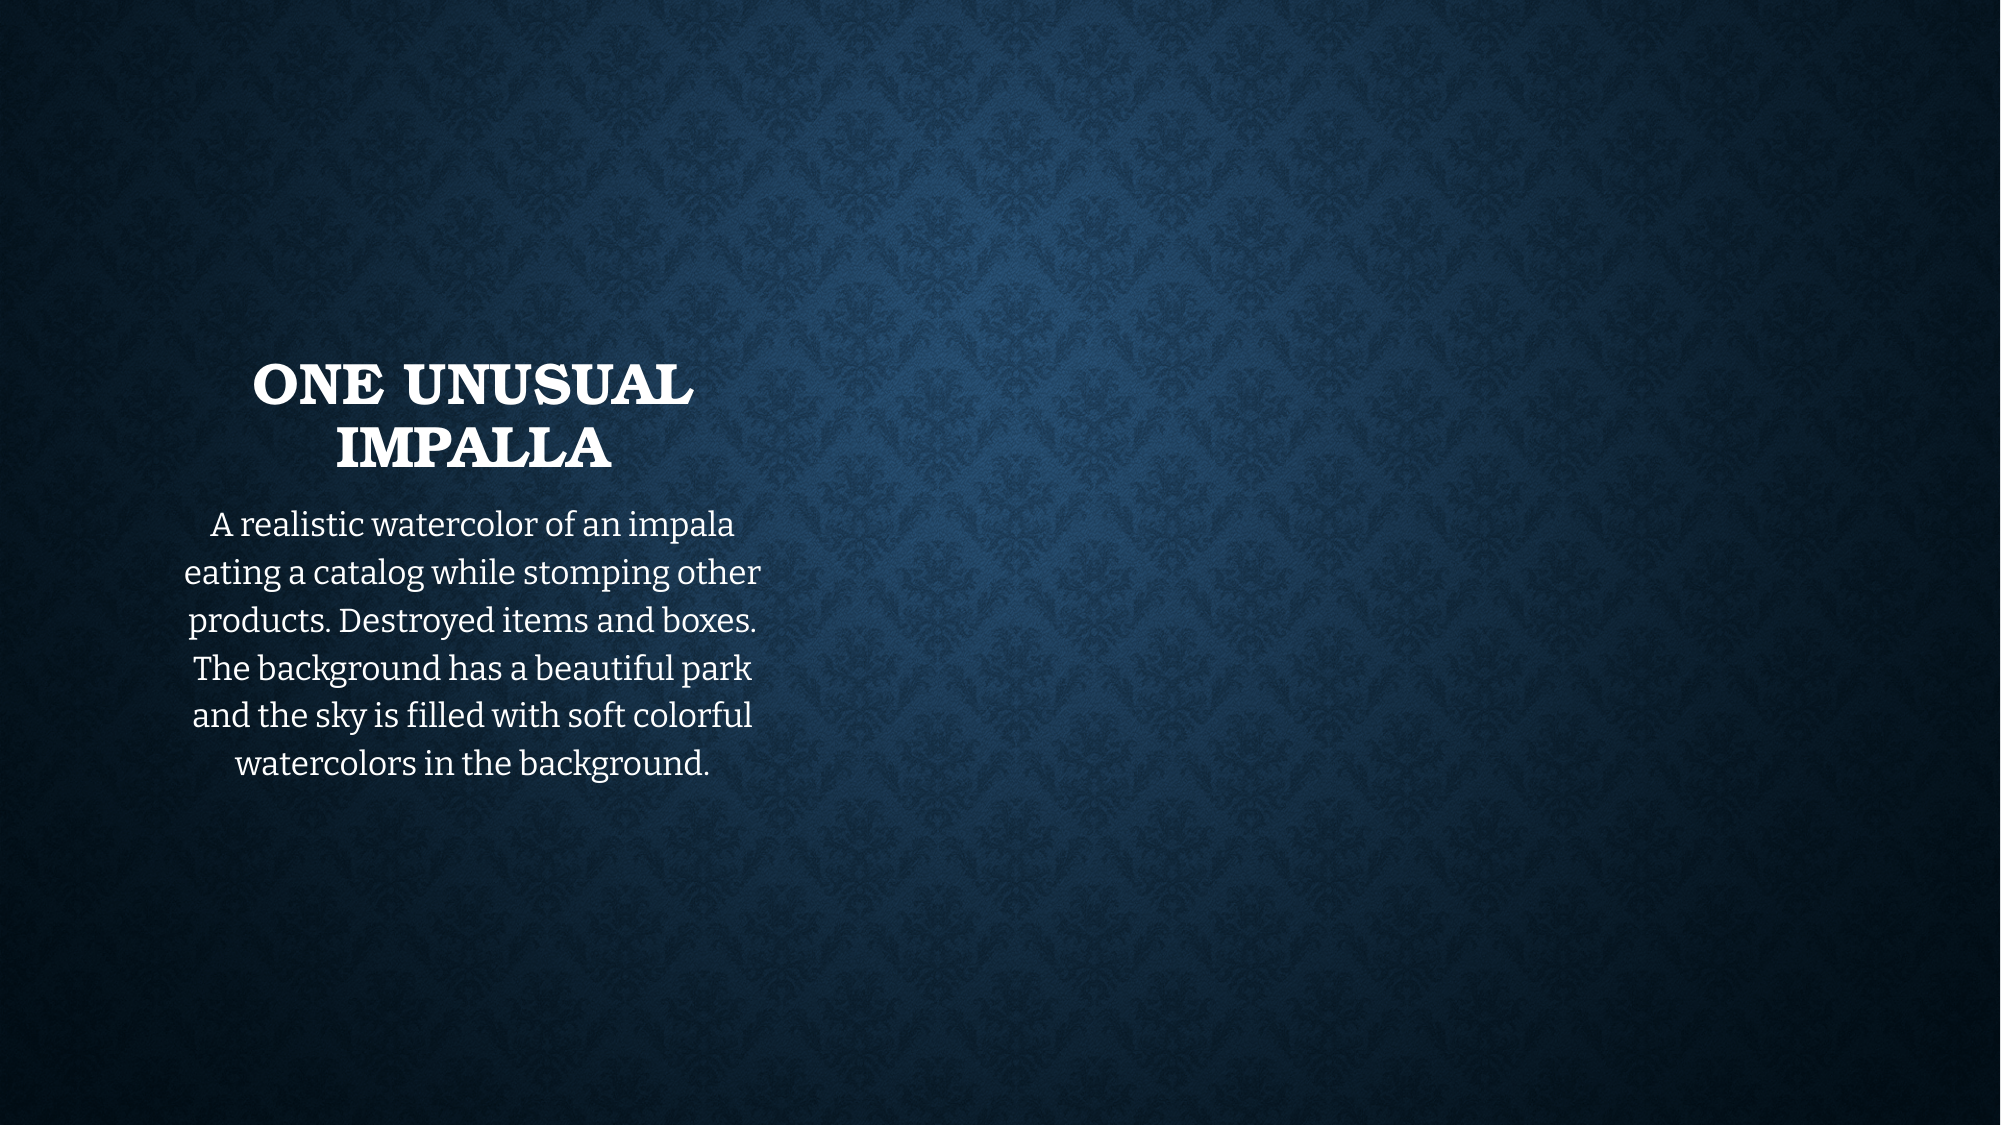

# One Unusual Impalla

A realistic watercolor of an impala eating a catalog while stomping other products. Destroyed items and boxes. The background has a beautiful park and the sky is filled with soft colorful watercolors in the background.